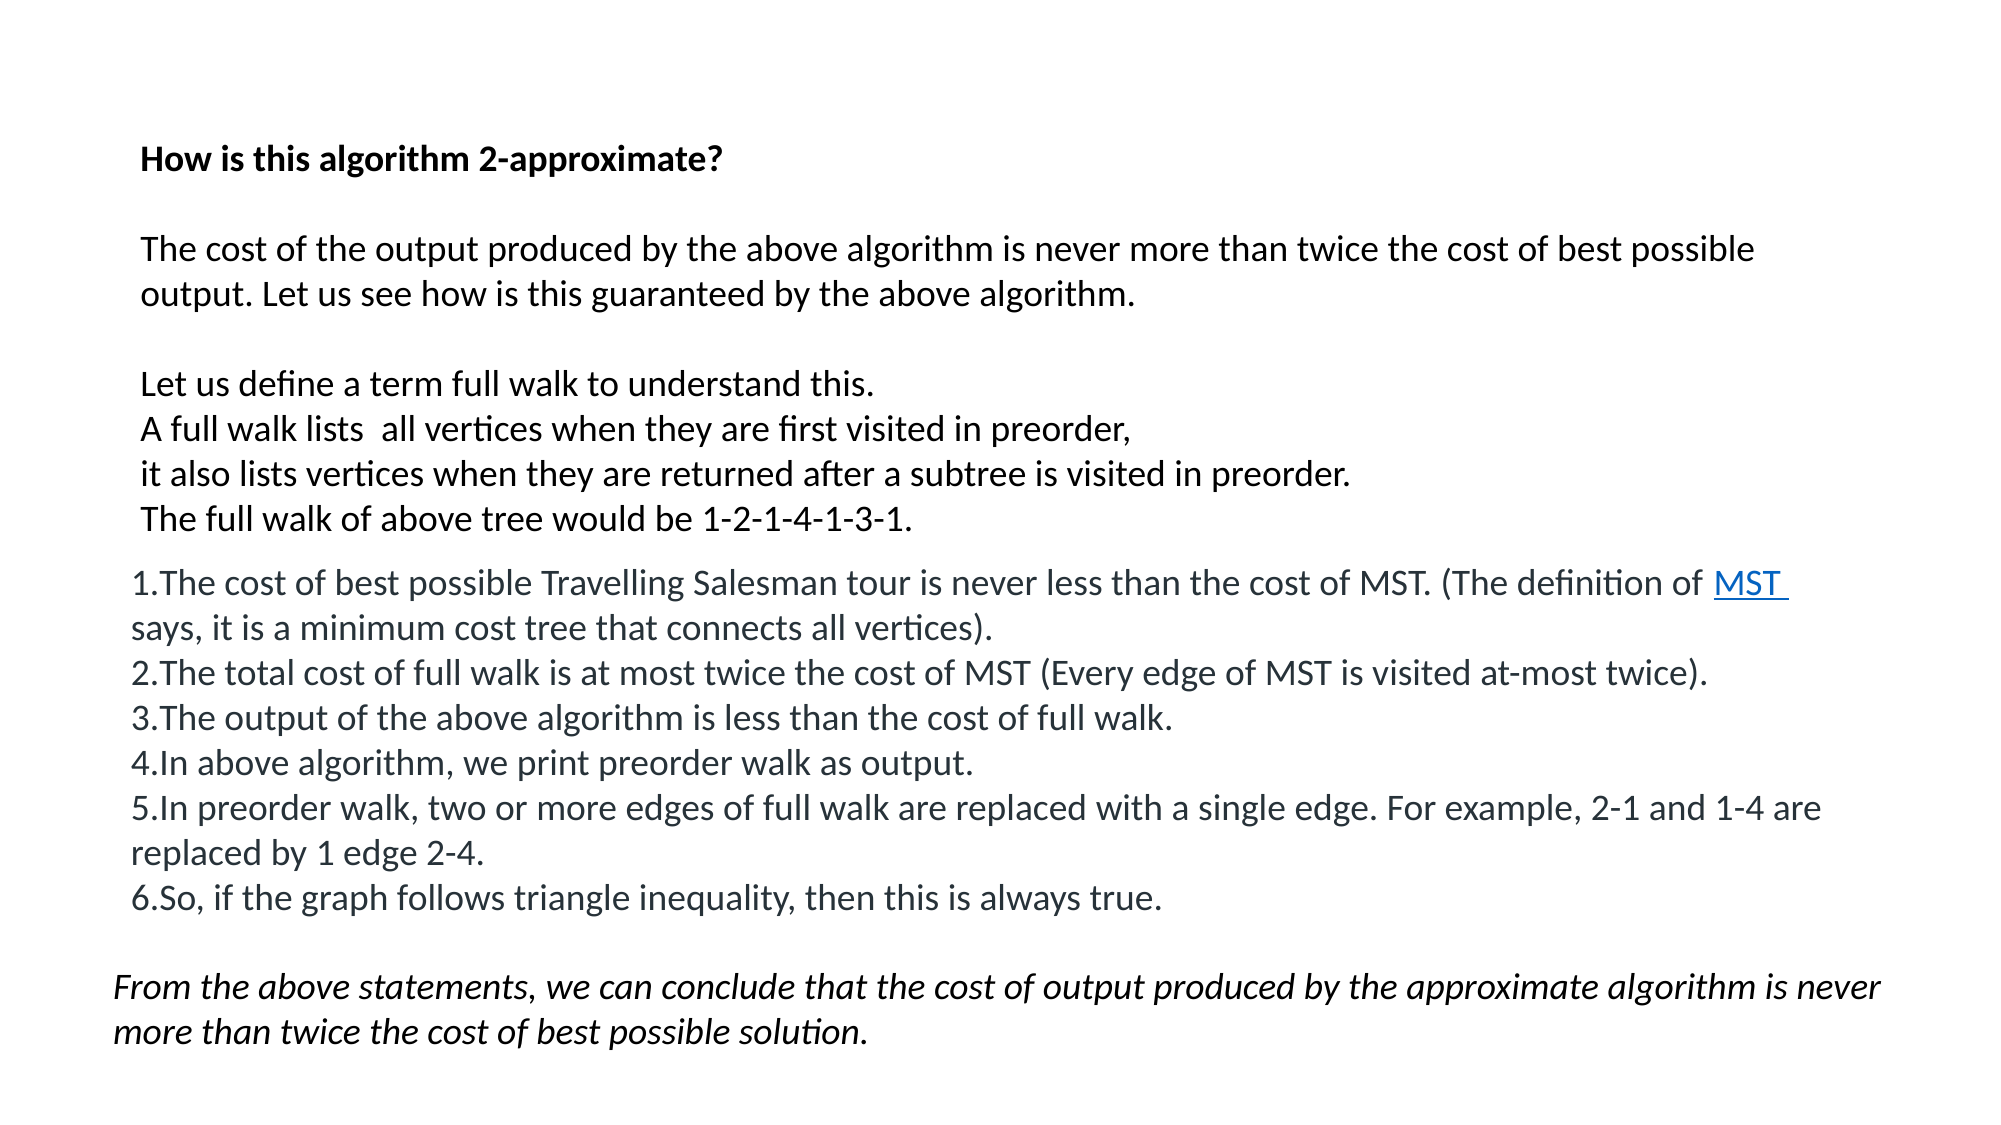

How is this algorithm 2-approximate?

The cost of the output produced by the above algorithm is never more than twice the cost of best possible output. Let us see how is this guaranteed by the above algorithm.

Let us define a term full walk to understand this.
A full walk lists  all vertices when they are first visited in preorder,
it also lists vertices when they are returned after a subtree is visited in preorder.
The full walk of above tree would be 1-2-1-4-1-3-1.
The cost of best possible Travelling Salesman tour is never less than the cost of MST. (The definition of MST says, it is a minimum cost tree that connects all vertices).
The total cost of full walk is at most twice the cost of MST (Every edge of MST is visited at-most twice).
The output of the above algorithm is less than the cost of full walk.
In above algorithm, we print preorder walk as output.
In preorder walk, two or more edges of full walk are replaced with a single edge. For example, 2-1 and 1-4 are replaced by 1 edge 2-4.
So, if the graph follows triangle inequality, then this is always true.
From the above statements, we can conclude that the cost of output produced by the approximate algorithm is never more than twice the cost of best possible solution.